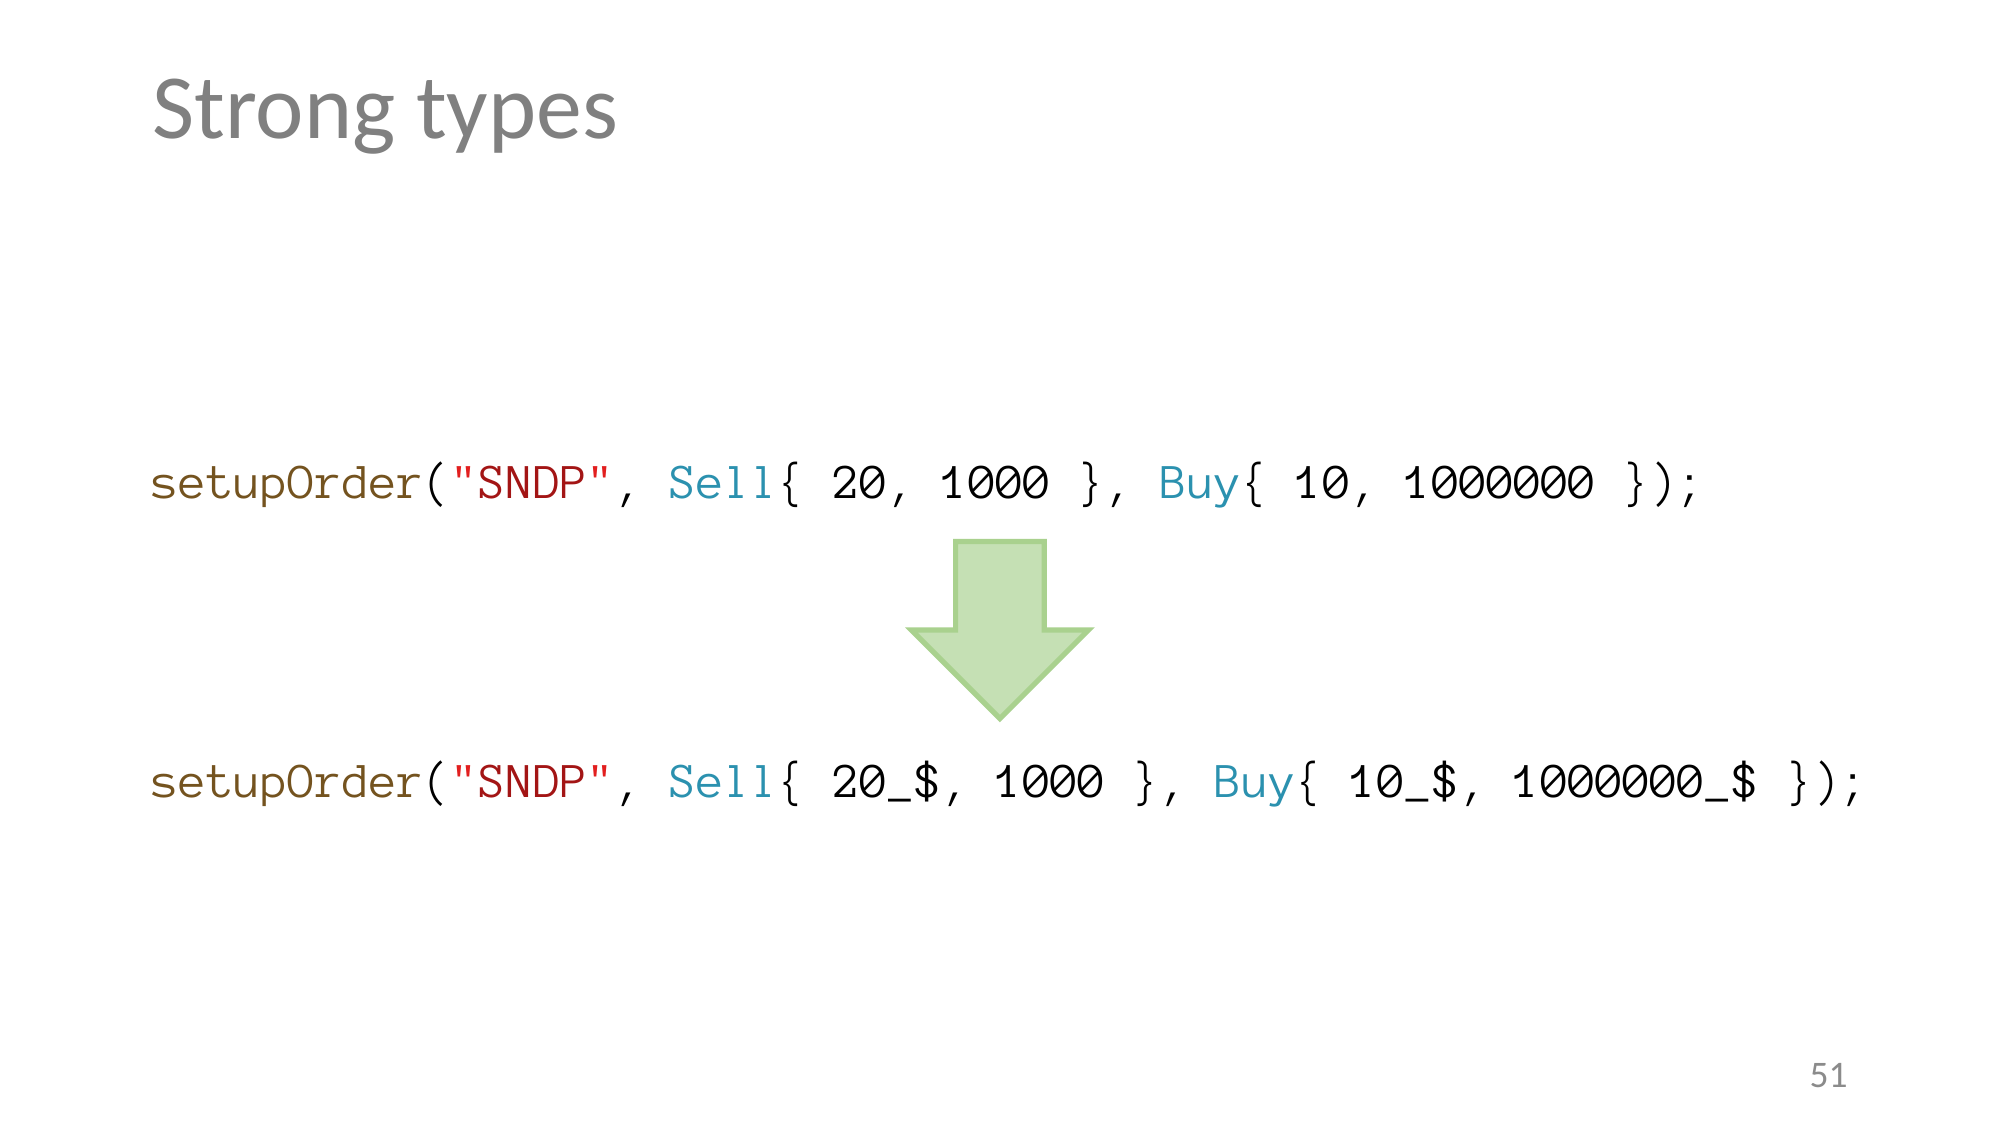

# Strong types

setupOrder("SNDP", Sell{ 20, 1000 }, Buy{ 10, 1000000 });

setupOrder("SNDP", Sell{ 20_$, 1000 }, Buy{ 10_$, 1000000_$ });

51